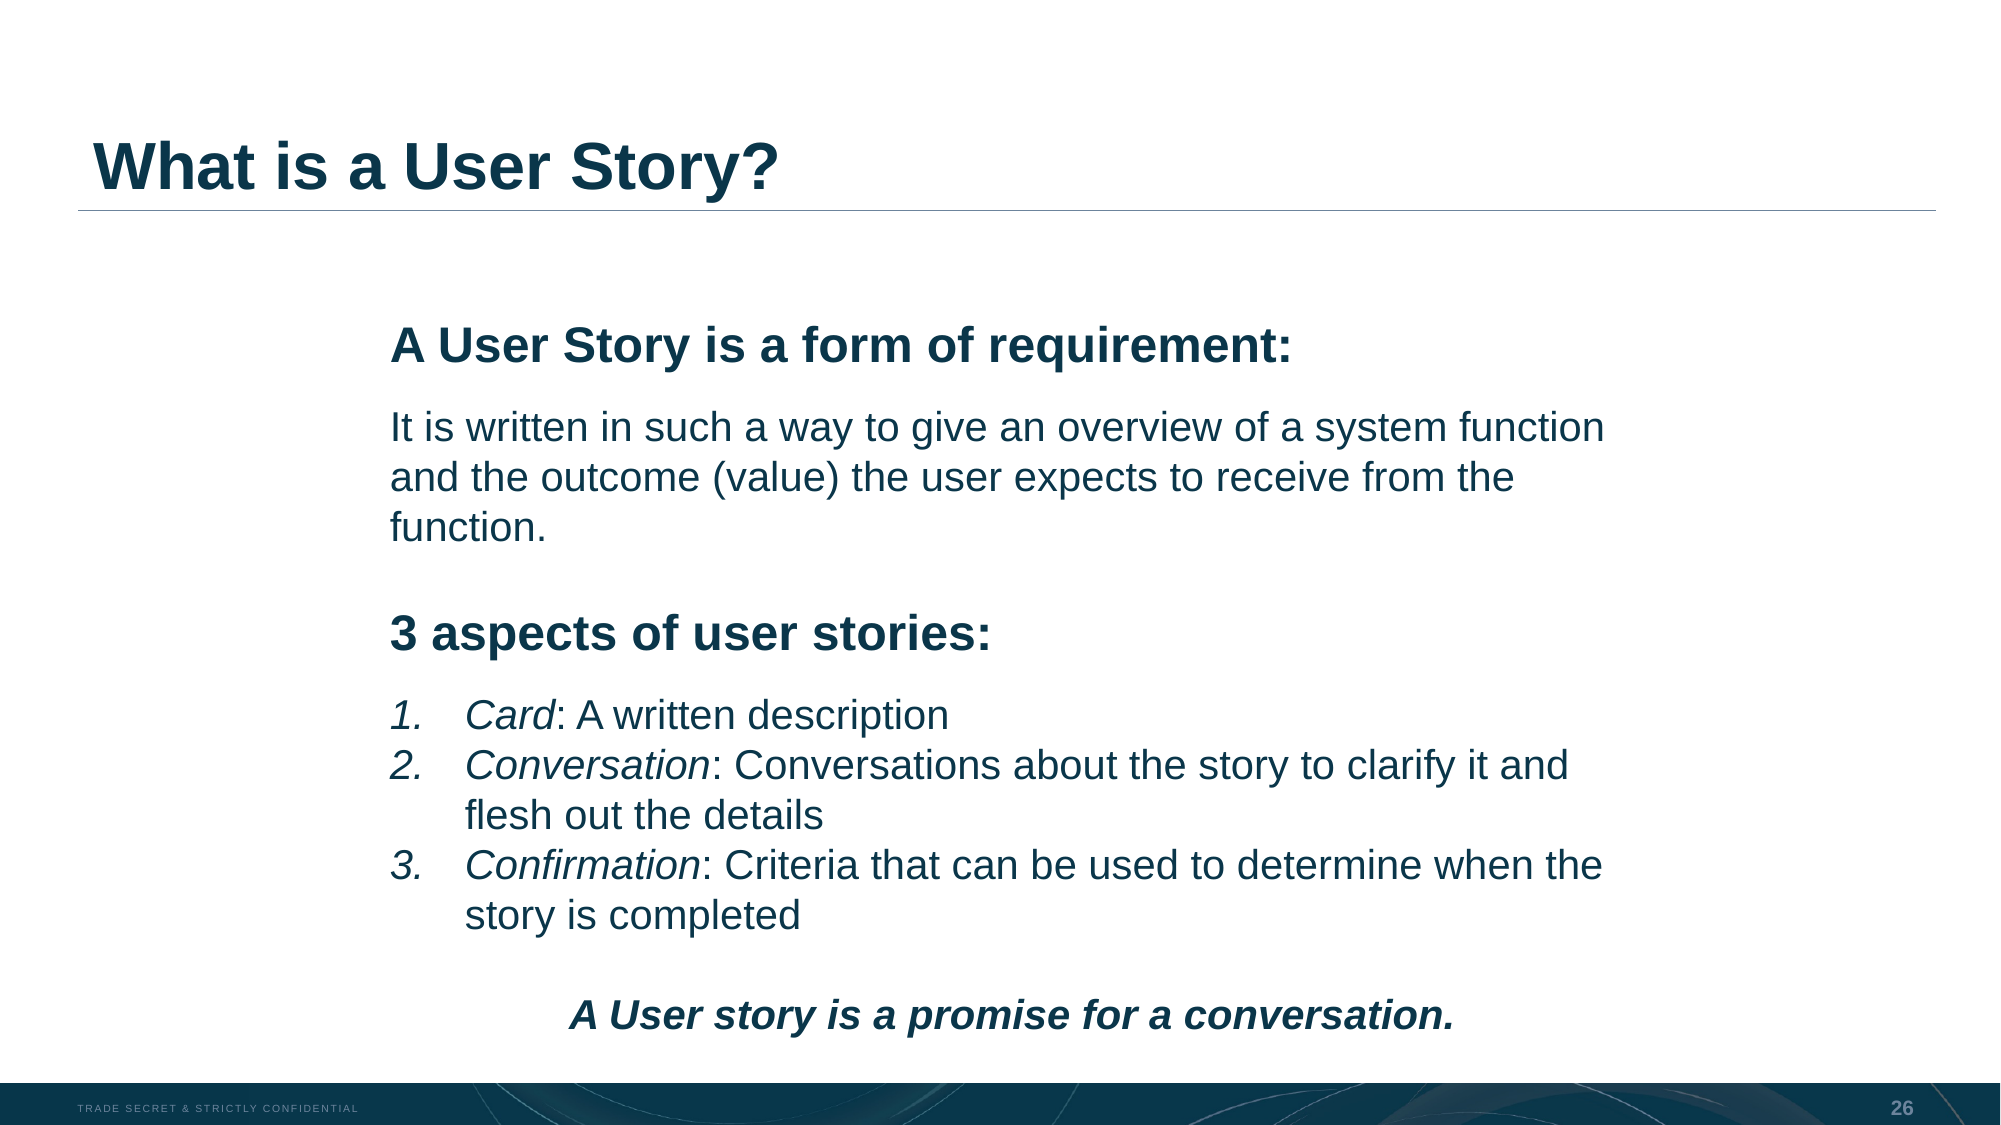

# What is a User Story?

A User Story is a form of requirement:

It is written in such a way to give an overview of a system function and the outcome (value) the user expects to receive from the function.

3 aspects of user stories:

Card: A written description
Conversation: Conversations about the story to clarify it and flesh out the details
Confirmation: Criteria that can be used to determine when the story is completed

A User story is a promise for a conversation.